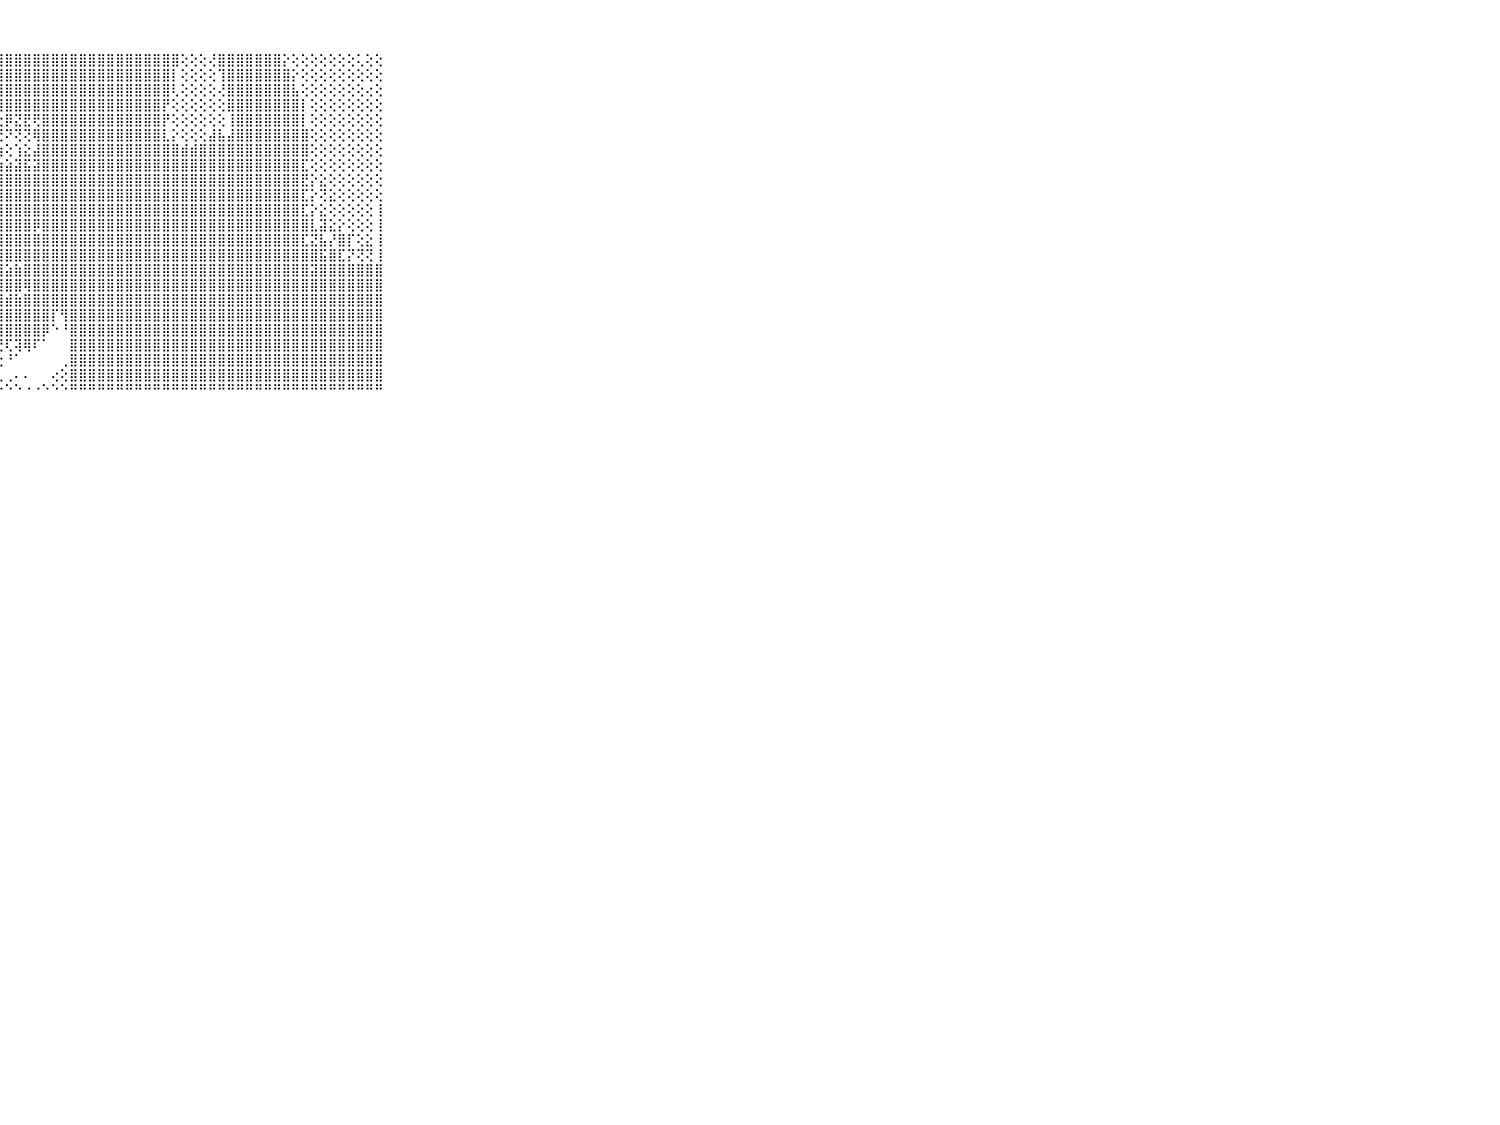

⠀⠀⠀⠀⠀⠀⠀⠀⠀⠀⠀⣿⣿⣿⣿⣿⣿⣿⣿⣿⣿⣿⣿⣿⣿⣿⣿⣿⣿⣿⣿⣿⣿⣿⣿⣿⣿⣿⣿⣿⣿⣿⣿⣿⣿⣿⣿⢕⢕⢕⢜⣿⣿⣿⣿⣿⣿⣿⡕⢕⢕⢕⢕⢕⢕⢕⢅⢕⢕⠀⠀⠀⠀⠀⠀⠀⠀⠀⠀⠀⠀
⠀⠀⠀⠀⠀⠀⠀⠀⠀⠀⠀⣿⣿⣿⣿⣿⣿⣿⣿⣿⣿⣿⣿⣿⣿⣿⣿⣿⣿⣿⣿⣿⣿⣿⣿⣿⣿⣿⣿⣿⣿⣿⣿⣿⣿⣿⡇⢕⢕⢕⢕⢹⣿⣿⣿⣿⣿⣿⣿⡕⢕⢕⢕⢕⢕⢕⢕⢕⢕⠀⠀⠀⠀⠀⠀⠀⠀⠀⠀⠀⠀
⠀⠀⠀⠀⠀⠀⠀⠀⠀⠀⠀⣿⣿⣿⣿⣿⣿⣿⣿⣿⣿⣿⣿⣿⣿⣿⣿⣿⣿⣿⣿⣿⣿⣿⣿⣿⣿⣿⣿⣿⣿⣿⣿⣿⣿⣿⢇⢕⢕⢕⢕⢜⣿⣿⣿⣿⣿⣿⣿⣧⢕⢕⢕⢕⢕⢕⢕⢔⢕⠀⠀⠀⠀⠀⠀⠀⠀⠀⠀⠀⠀
⠀⠀⠀⠀⠀⠀⠀⠀⠀⠀⠀⣿⣿⣿⣿⣿⣿⣿⣿⣿⣿⣿⣿⣿⣿⣿⣿⣿⣿⣿⣿⣿⣿⣿⣿⣿⣿⣿⣿⣿⣿⣿⣿⣿⣿⡟⢕⢕⢕⢕⢕⢕⣿⣿⣿⣿⣿⣿⣿⣿⡇⢕⢕⢕⢕⢕⢕⢕⢕⠀⠀⠀⠀⠀⠀⠀⠀⠀⠀⠀⠀
⠀⠀⠀⠀⠀⠀⠀⠀⠀⠀⠀⣿⣿⣿⣿⣿⣿⣿⣿⣿⡿⢿⢟⢏⢕⡕⢕⢕⡿⣝⣟⢟⣿⣿⣿⣿⣿⣿⣿⣿⣿⣿⣿⣿⣿⡟⢕⢕⢕⢕⢕⢕⢸⣿⣿⣿⣿⣿⣿⣿⡇⢕⢕⢕⢕⢕⢕⢕⢕⠀⠀⠀⠀⠀⠀⠀⠀⠀⠀⠀⠀
⠀⠀⠀⠀⠀⠀⠀⠀⠀⠀⠀⣿⣿⣿⣿⣿⣿⣿⣿⢿⢕⢅⢕⡕⢷⠜⢟⢟⠝⢝⢝⢿⣿⣿⣿⣿⣿⣿⣿⣿⣿⣿⣿⣿⣿⣇⡕⢕⢕⢕⣼⣧⣼⣿⣿⣿⣿⣿⣿⣿⣿⢕⢕⢕⢕⢕⢕⢕⢕⠀⠀⠀⠀⠀⠀⠀⠀⠀⠀⠀⠀
⠀⠀⠀⠀⠀⠀⠀⠀⠀⠀⠀⣿⣿⣿⣿⣿⣿⣿⢟⢕⢕⣵⣕⢸⣱⢕⢕⢱⢕⢱⣕⣼⣿⣿⣿⣿⣿⣿⣿⣿⣿⣿⣿⣿⣿⣿⣿⣾⣾⣿⣿⣿⣿⣿⣿⣿⣿⣿⣿⣿⣿⢕⢕⢕⢕⢕⢕⢕⢕⠀⠀⠀⠀⠀⠀⠀⠀⠀⠀⠀⠀
⠀⠀⠀⠀⠀⠀⠀⠀⠀⠀⠀⣿⣿⣿⣿⣿⣿⣿⡼⢜⣹⣕⣕⣵⣵⣵⣵⣵⣵⣽⣯⣽⣿⣿⣿⣿⣿⣿⣿⣿⣿⣿⣿⣿⣿⣿⣿⣿⣿⣿⣿⣿⣿⣿⣿⣿⣿⣿⣿⣿⣏⢕⢕⢕⢕⢕⢕⢕⢕⠀⠀⠀⠀⠀⠀⠀⠀⠀⠀⠀⠀
⠀⠀⠀⠀⠀⠀⠀⠀⠀⠀⠀⣿⣿⣿⣿⣿⣿⣿⢕⢕⣾⣿⣿⣿⣿⣿⣿⣿⣿⣿⣿⣿⣿⣿⣿⣿⣿⣿⣿⣿⣿⣿⣿⣿⣿⣿⣿⣿⣿⣿⣿⣿⣿⣿⣿⣿⣿⣿⣿⣿⣟⡕⣕⢕⢕⢕⢕⢕⢕⠀⠀⠀⠀⠀⠀⠀⠀⠀⠀⠀⠀
⠀⠀⠀⠀⠀⠀⠀⠀⠀⠀⠀⣿⣿⣿⣿⣿⣿⣿⢕⢕⣿⣿⣿⣿⣿⣿⣿⣿⣿⣿⣿⣿⣿⣿⣿⣿⣿⣿⣿⣿⣿⣿⣿⣿⣿⣿⣿⣿⣿⣿⣿⣿⣿⣿⣿⣿⣿⣿⣿⣿⣏⡕⢝⣕⢕⢕⢕⢕⢕⠀⠀⠀⠀⠀⠀⠀⠀⠀⠀⠀⠀
⠀⠀⠀⠀⠀⠀⠀⠀⠀⠀⠀⣿⣿⣿⣿⣿⣿⣿⢕⢜⣿⣿⣿⣿⣿⣿⣿⣿⣿⣿⣿⣿⣿⣿⣿⣿⣿⣿⣿⣿⣿⣿⣿⣿⣿⣿⣿⣿⣿⣿⣿⣿⣿⣿⣿⣿⣿⣿⣿⣿⣏⡕⣕⢕⢕⢕⢕⢕⢸⠀⠀⠀⠀⠀⠀⠀⠀⠀⠀⠀⠀
⠀⠀⠀⠀⠀⠀⠀⠀⠀⠀⠀⣿⣿⣿⣿⣿⣿⣿⡇⢸⣿⣿⣿⣿⢿⣿⣿⣿⣿⣿⣿⡿⣿⣿⣿⣿⣿⣿⣿⣿⣿⣿⣿⣿⣿⣿⣿⣿⣿⣿⣿⣿⣿⣿⣿⣿⣿⣿⣿⣿⣿⣇⣽⣕⡕⢕⢕⢕⢸⠀⠀⠀⠀⠀⠀⠀⠀⠀⠀⠀⠀
⠀⠀⠀⠀⠀⠀⠀⠀⠀⠀⠀⣿⣿⣿⣿⣿⣿⣿⣷⣼⣿⣿⣿⣿⣿⣿⣿⣿⣿⣿⣿⣿⣿⣿⣿⣿⣿⣿⣿⣿⣿⣿⣿⣿⣿⣿⣿⣿⣿⣿⣿⣿⣿⣿⣿⣿⣿⣿⣿⣿⣏⣝⣧⡜⣿⡏⢕⣕⢸⠀⠀⠀⠀⠀⠀⠀⠀⠀⠀⠀⠀
⠀⠀⠀⠀⠀⠀⠀⠀⠀⠀⠀⣿⣿⣿⣿⣿⣿⣿⣿⣿⣿⣿⣿⣿⣿⣿⣿⣿⣿⣿⣿⣿⣿⣿⣿⣿⣿⣿⣿⣿⣿⣿⣿⣿⣿⣿⣿⣿⣿⣿⣿⣿⣿⣿⣿⣿⣿⣿⣿⣿⣿⣿⣯⣿⣏⡝⢝⢝⢸⠀⠀⠀⠀⠀⠀⠀⠀⠀⠀⠀⠀
⠀⠀⠀⠀⠀⠀⠀⠀⠀⠀⠀⣿⣿⣿⣿⣿⣿⣿⣿⣿⣿⣿⣿⣿⣿⣿⣿⣿⣵⣷⣿⣿⣿⣿⣿⣿⣿⣿⣿⣿⣿⣿⣿⣿⣿⣿⣿⣿⣿⣿⣿⣿⣿⣿⣿⣿⣿⣿⣿⣿⣿⣽⣿⣿⣿⣿⣿⣿⣿⠀⠀⠀⠀⠀⠀⠀⠀⠀⠀⠀⠀
⠀⠀⠀⠀⠀⠀⠀⠀⠀⠀⠀⣿⣿⣿⣿⣿⣿⣿⣿⣿⣿⣿⣿⣿⡿⣿⣿⣿⣿⣿⢿⣿⣿⣿⣿⣿⣿⣿⣿⣿⣿⣿⣿⣿⣿⣿⣿⣿⣿⣿⣿⣿⣿⣿⣿⣿⣿⣿⣿⣿⣿⣿⣿⣿⣿⣿⣿⣿⣿⠀⠀⠀⠀⠀⠀⠀⠀⠀⠀⠀⠀
⠀⠀⠀⠀⠀⠀⠀⠀⠀⠀⠀⣿⣿⣿⣿⣿⣿⣿⣿⣿⣿⣿⣿⣿⣿⣷⣷⣿⣾⣷⣿⣿⣿⣿⣿⣿⣿⣿⣿⣿⣿⣿⣿⣿⣿⣿⣿⣿⣿⣿⣿⣿⣿⣿⣿⣿⣿⣿⣿⣿⣿⣿⣿⣿⣿⣿⣿⣿⣿⠀⠀⠀⠀⠀⠀⠀⠀⠀⠀⠀⠀
⠀⠀⠀⠀⠀⠀⠀⠀⠀⠀⠀⣿⣿⣿⣿⣿⣿⣿⣿⣿⣿⢿⣿⣿⣿⣿⣿⣿⣿⣿⣿⣿⣿⡏⢻⣿⣿⣿⣿⣿⣿⣿⣿⣿⣿⣿⣿⣿⣿⣿⣿⣿⣿⣿⣿⣿⣿⣿⣿⣿⣿⣿⣿⣿⣿⣿⣿⣿⣿⠀⠀⠀⠀⠀⠀⠀⠀⠀⠀⠀⠀
⠀⠀⠀⠀⠀⠀⠀⠀⠀⠀⠀⣿⣿⣿⣿⣿⣿⣿⣿⣿⢇⢸⣿⣿⣿⣿⣿⣿⣿⣿⣿⣿⡿⠑⠘⣿⣿⣿⣿⣿⣿⣿⣿⣿⣿⣿⣿⣿⣿⣿⣿⣿⣿⣿⣿⣿⣿⣿⣿⣿⣿⣿⣿⣿⣿⣿⣿⣿⣿⠀⠀⠀⠀⠀⠀⠀⠀⠀⠀⠀⠀
⠀⠀⠀⠀⠀⠀⠀⠀⠀⠀⠀⣿⣿⣿⣿⣿⣿⣿⣿⣿⡇⢕⢻⣿⣿⣯⡝⢝⢏⢽⢿⠏⠁⠀⠀⣿⣿⣿⣿⣿⣿⣿⣿⣿⣿⣿⣿⣿⣿⣿⣿⣿⣿⣿⣿⣿⣿⣿⣿⣿⣿⣿⣿⣿⣿⣿⣿⣿⣿⠀⠀⠀⠀⠀⠀⠀⠀⠀⠀⠀⠀
⠀⠀⠀⠀⠀⠀⠀⠀⠀⠀⠀⣿⣿⣿⣿⣿⣿⣿⣿⣿⡇⢕⢕⢕⢝⢻⢇⢕⠘⠁⠀⠀⠀⠀⢀⣿⣿⣿⣿⣿⣿⣿⣿⣿⣿⣿⣿⣿⣿⣿⣿⣿⣿⣿⣿⣿⣿⣿⣿⣿⣿⣿⣿⣿⣿⣿⣿⣿⣿⠀⠀⠀⠀⠀⠀⠀⠀⠀⠀⠀⠀
⠀⠀⠀⠀⠀⠀⠀⠀⠀⠀⠀⣿⣿⣿⣿⣿⣿⣿⣿⣿⢇⢕⢕⢕⢄⢄⢀⢀⢀⠄⠄⠀⠀⢔⢕⣿⣿⣿⣿⣿⣿⣿⣿⣿⣿⣿⣿⣿⣿⣿⣿⣿⣿⣿⣿⣿⣿⣿⣿⣿⣿⣿⣿⣿⣿⣿⣿⣿⣿⠀⠀⠀⠀⠀⠀⠀⠀⠀⠀⠀⠀
⠀⠀⠀⠀⠀⠀⠀⠀⠀⠀⠀⠛⠛⠛⠛⠛⠛⠛⠛⠛⠓⠑⠑⠑⠑⠑⠑⠑⠑⠑⠐⠐⠑⠑⠑⠛⠛⠛⠛⠛⠛⠛⠛⠛⠛⠛⠛⠛⠛⠛⠛⠛⠛⠛⠛⠛⠛⠛⠛⠛⠛⠛⠛⠛⠛⠛⠛⠛⠛⠀⠀⠀⠀⠀⠀⠀⠀⠀⠀⠀⠀